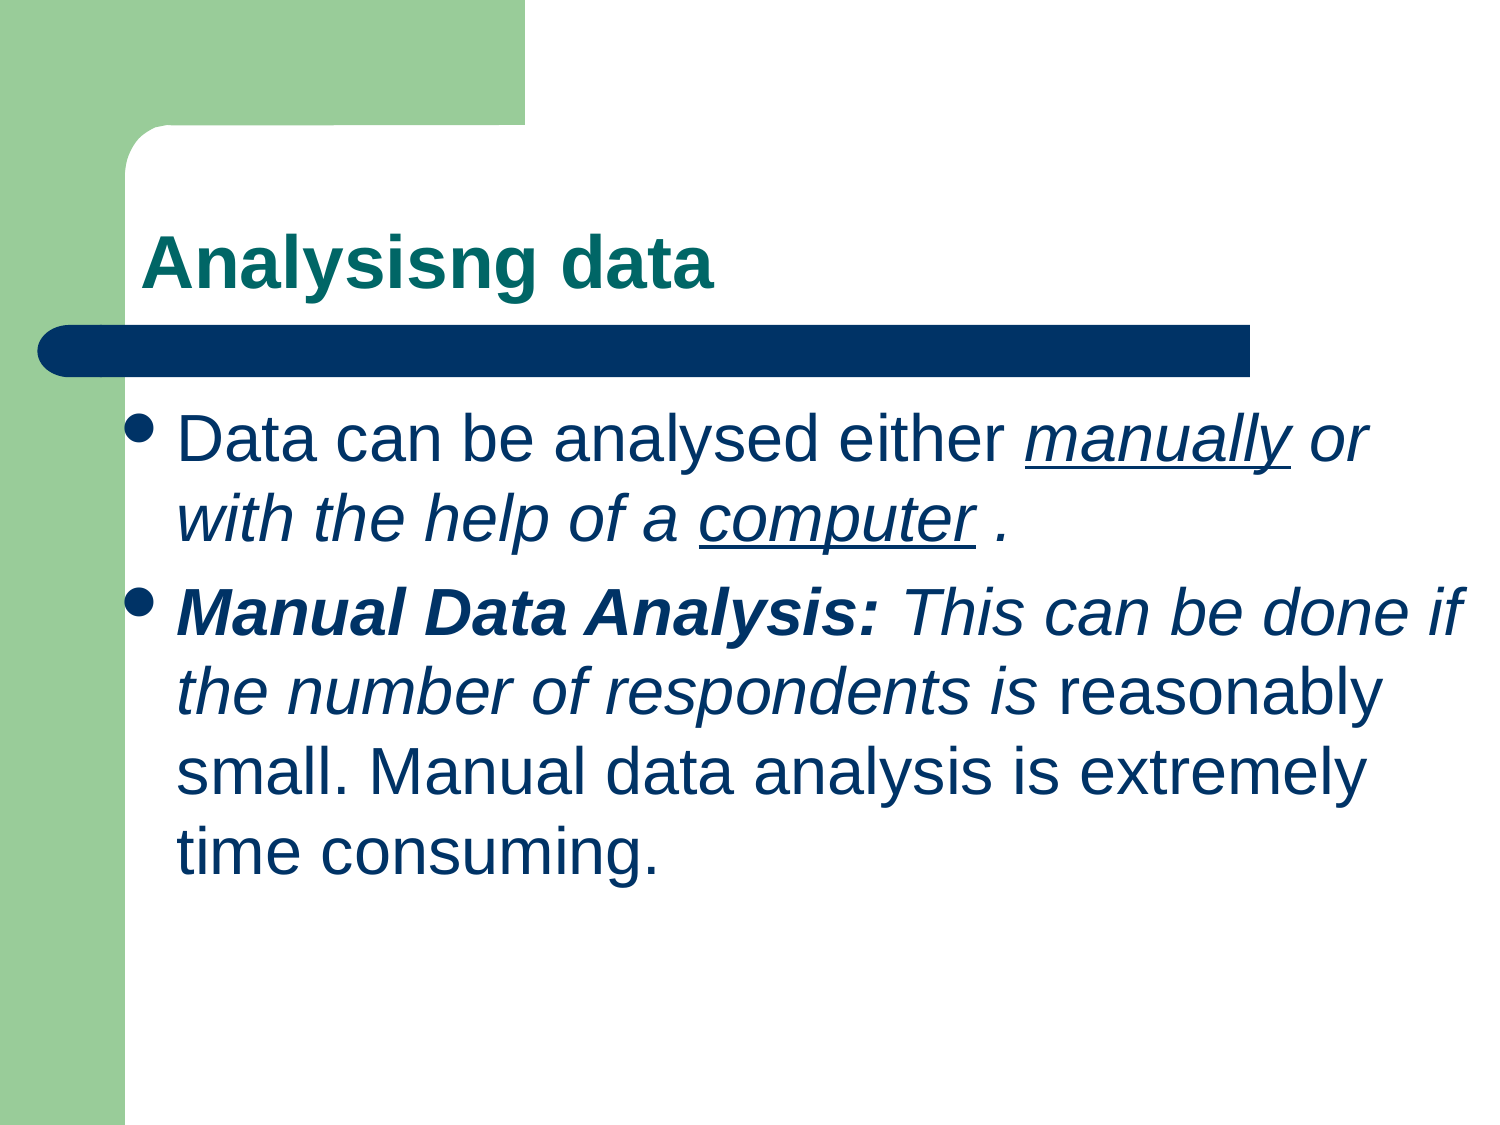

# Analysisng data
Data can be analysed either manually or with the help of a computer .
Manual Data Analysis: This can be done if the number of respondents is reasonably small. Manual data analysis is extremely time consuming.